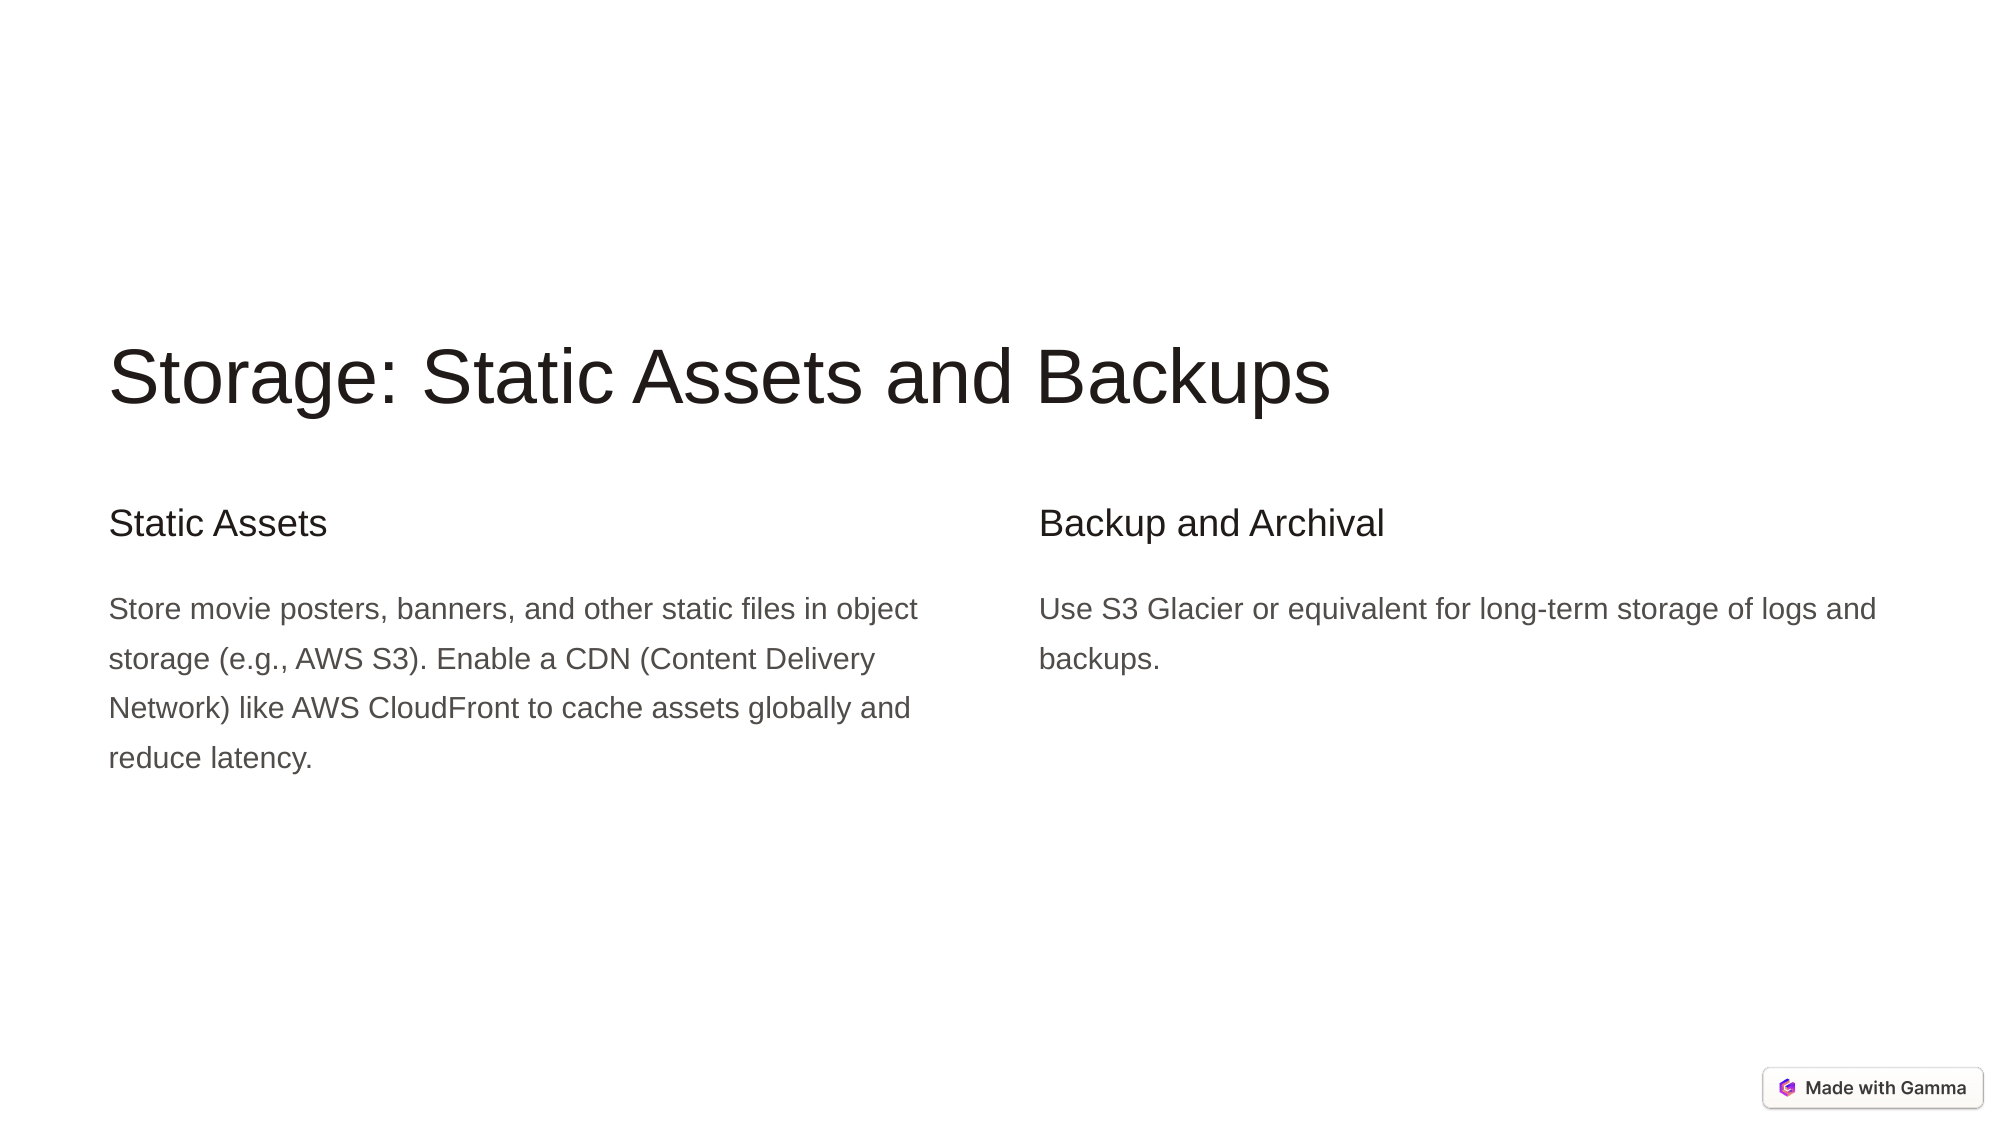

Storage: Static Assets and Backups
Static Assets
Backup and Archival
Store movie posters, banners, and other static files in object storage (e.g., AWS S3). Enable a CDN (Content Delivery Network) like AWS CloudFront to cache assets globally and reduce latency.
Use S3 Glacier or equivalent for long-term storage of logs and backups.